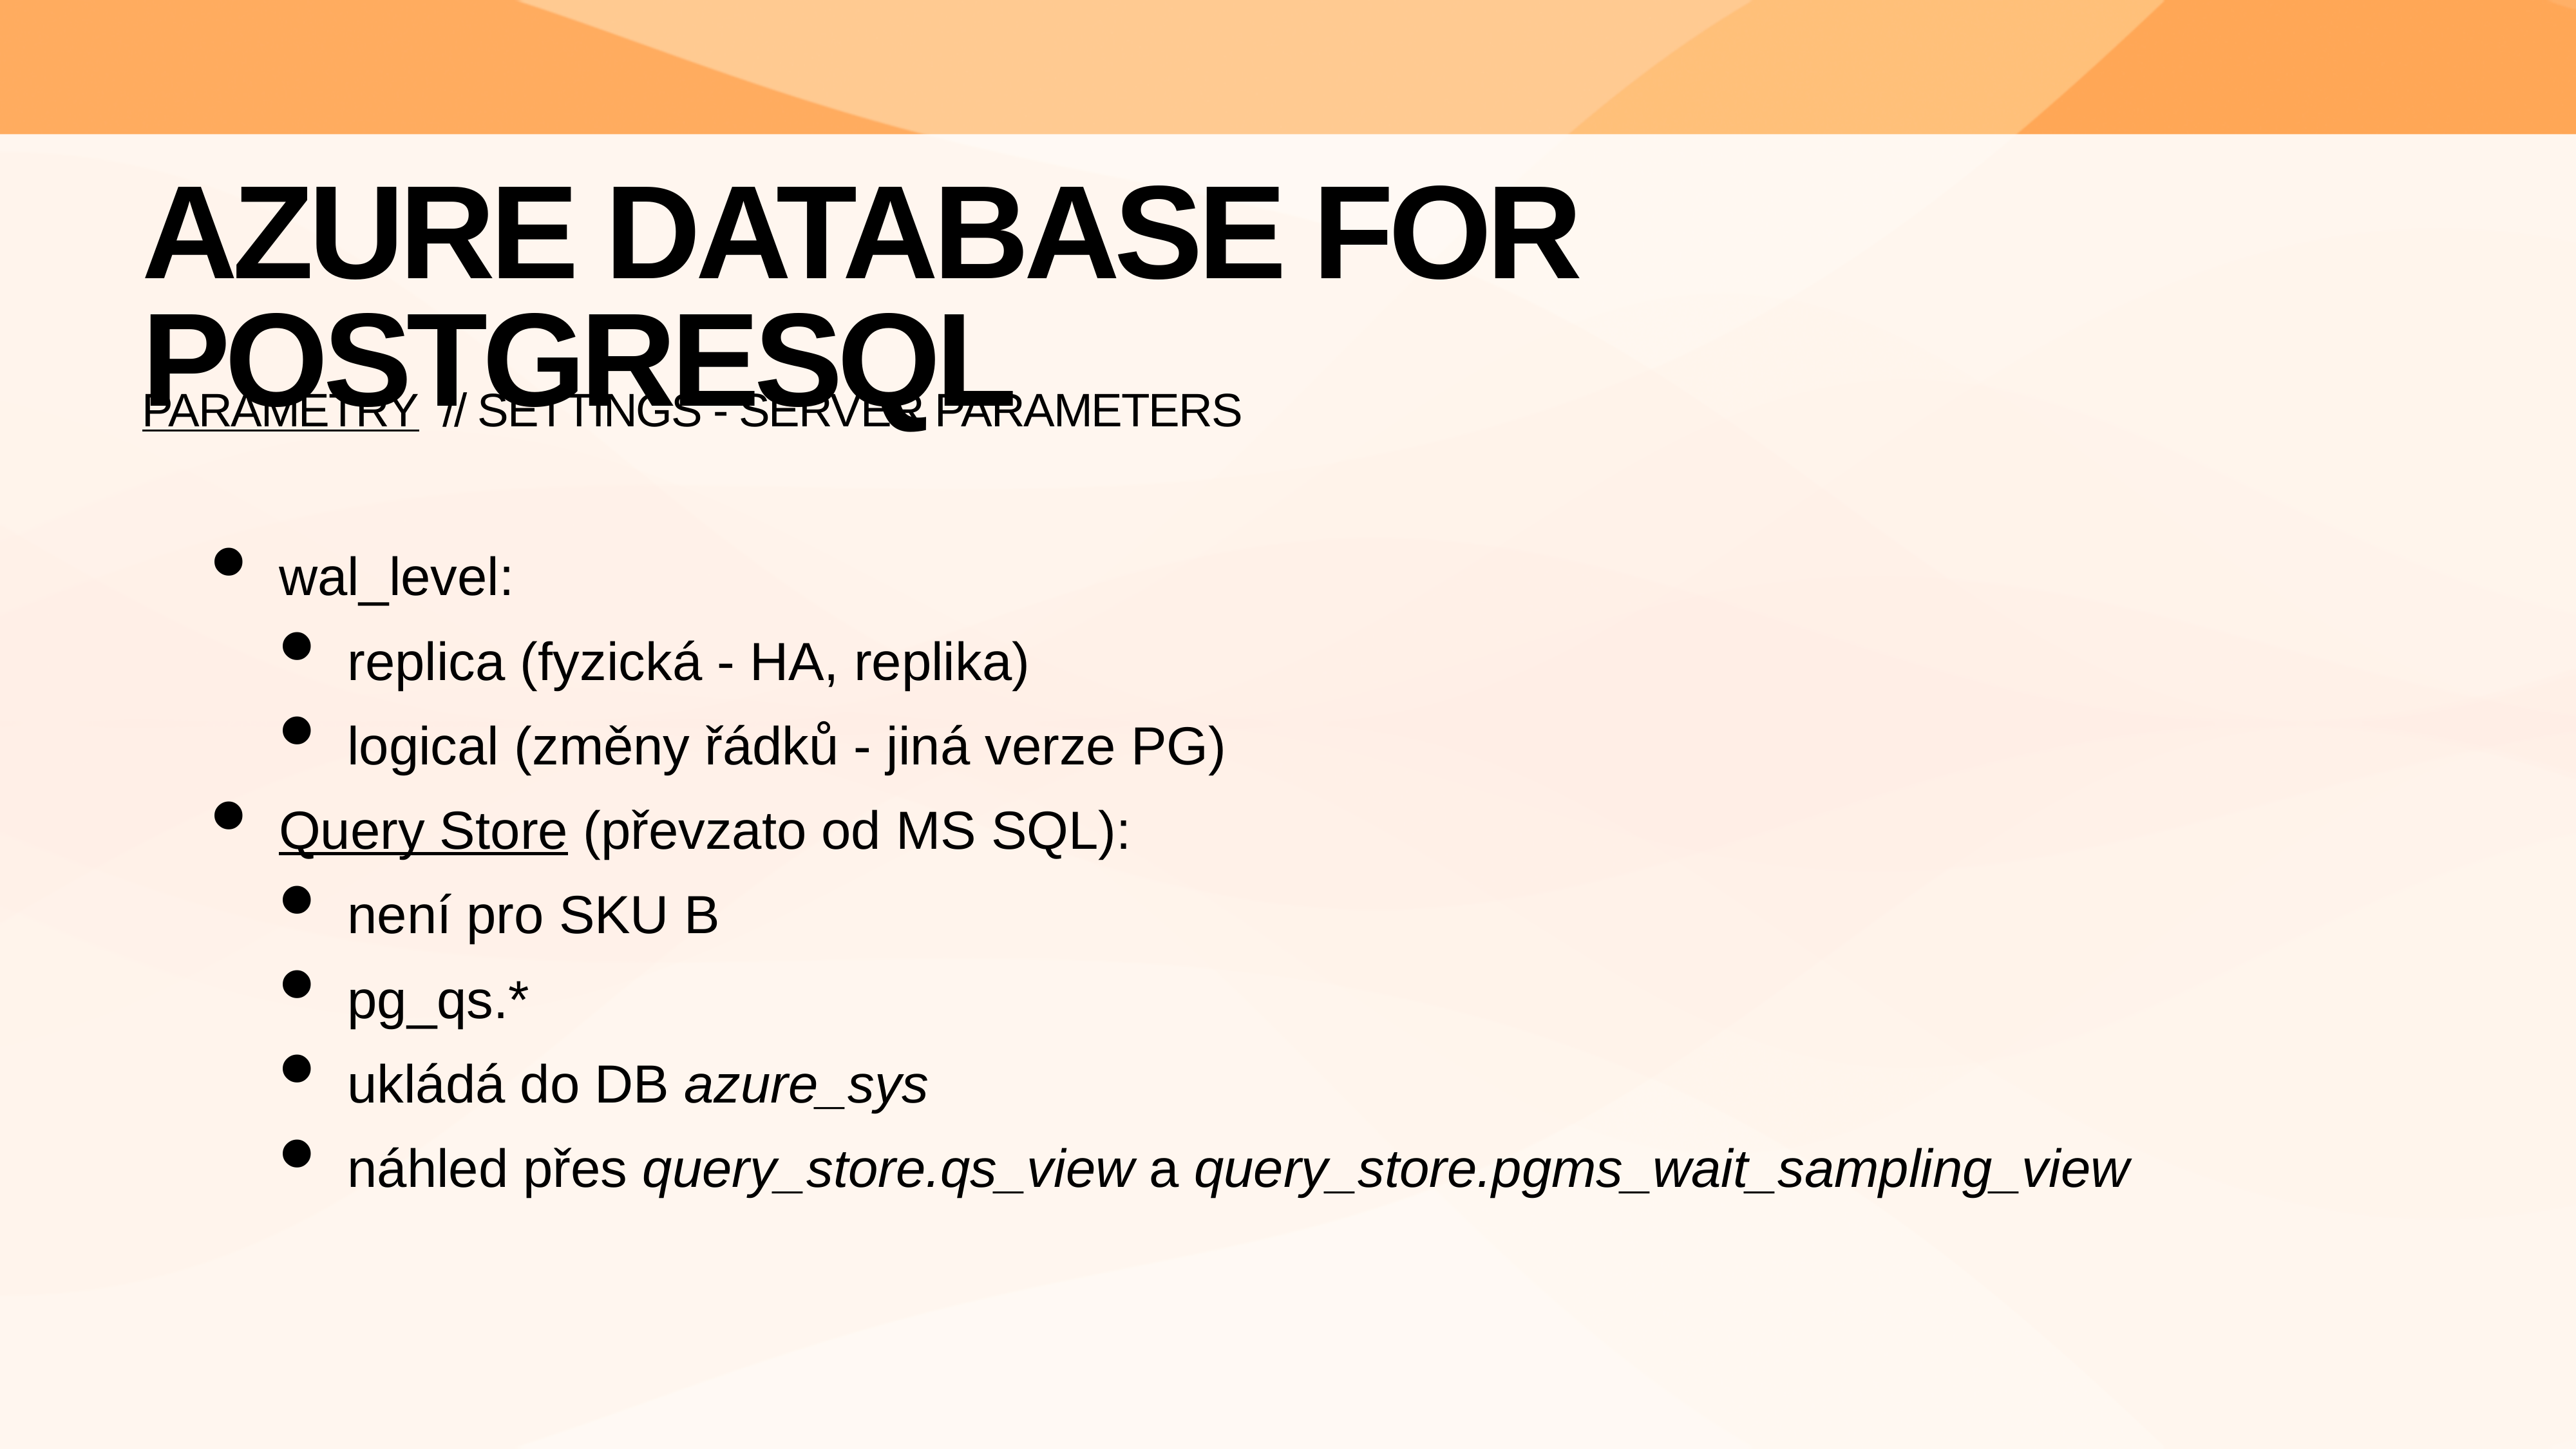

# Azure database for PostgreSQL
Parametry  // Settings - Server parameters
wal_level:
replica (fyzická - HA, replika)
logical (změny řádků - jiná verze PG)
Query Store (převzato od MS SQL):
není pro SKU B
pg_qs.*
ukládá do DB azure_sys
náhled přes query_store.qs_view a query_store.pgms_wait_sampling_view
12